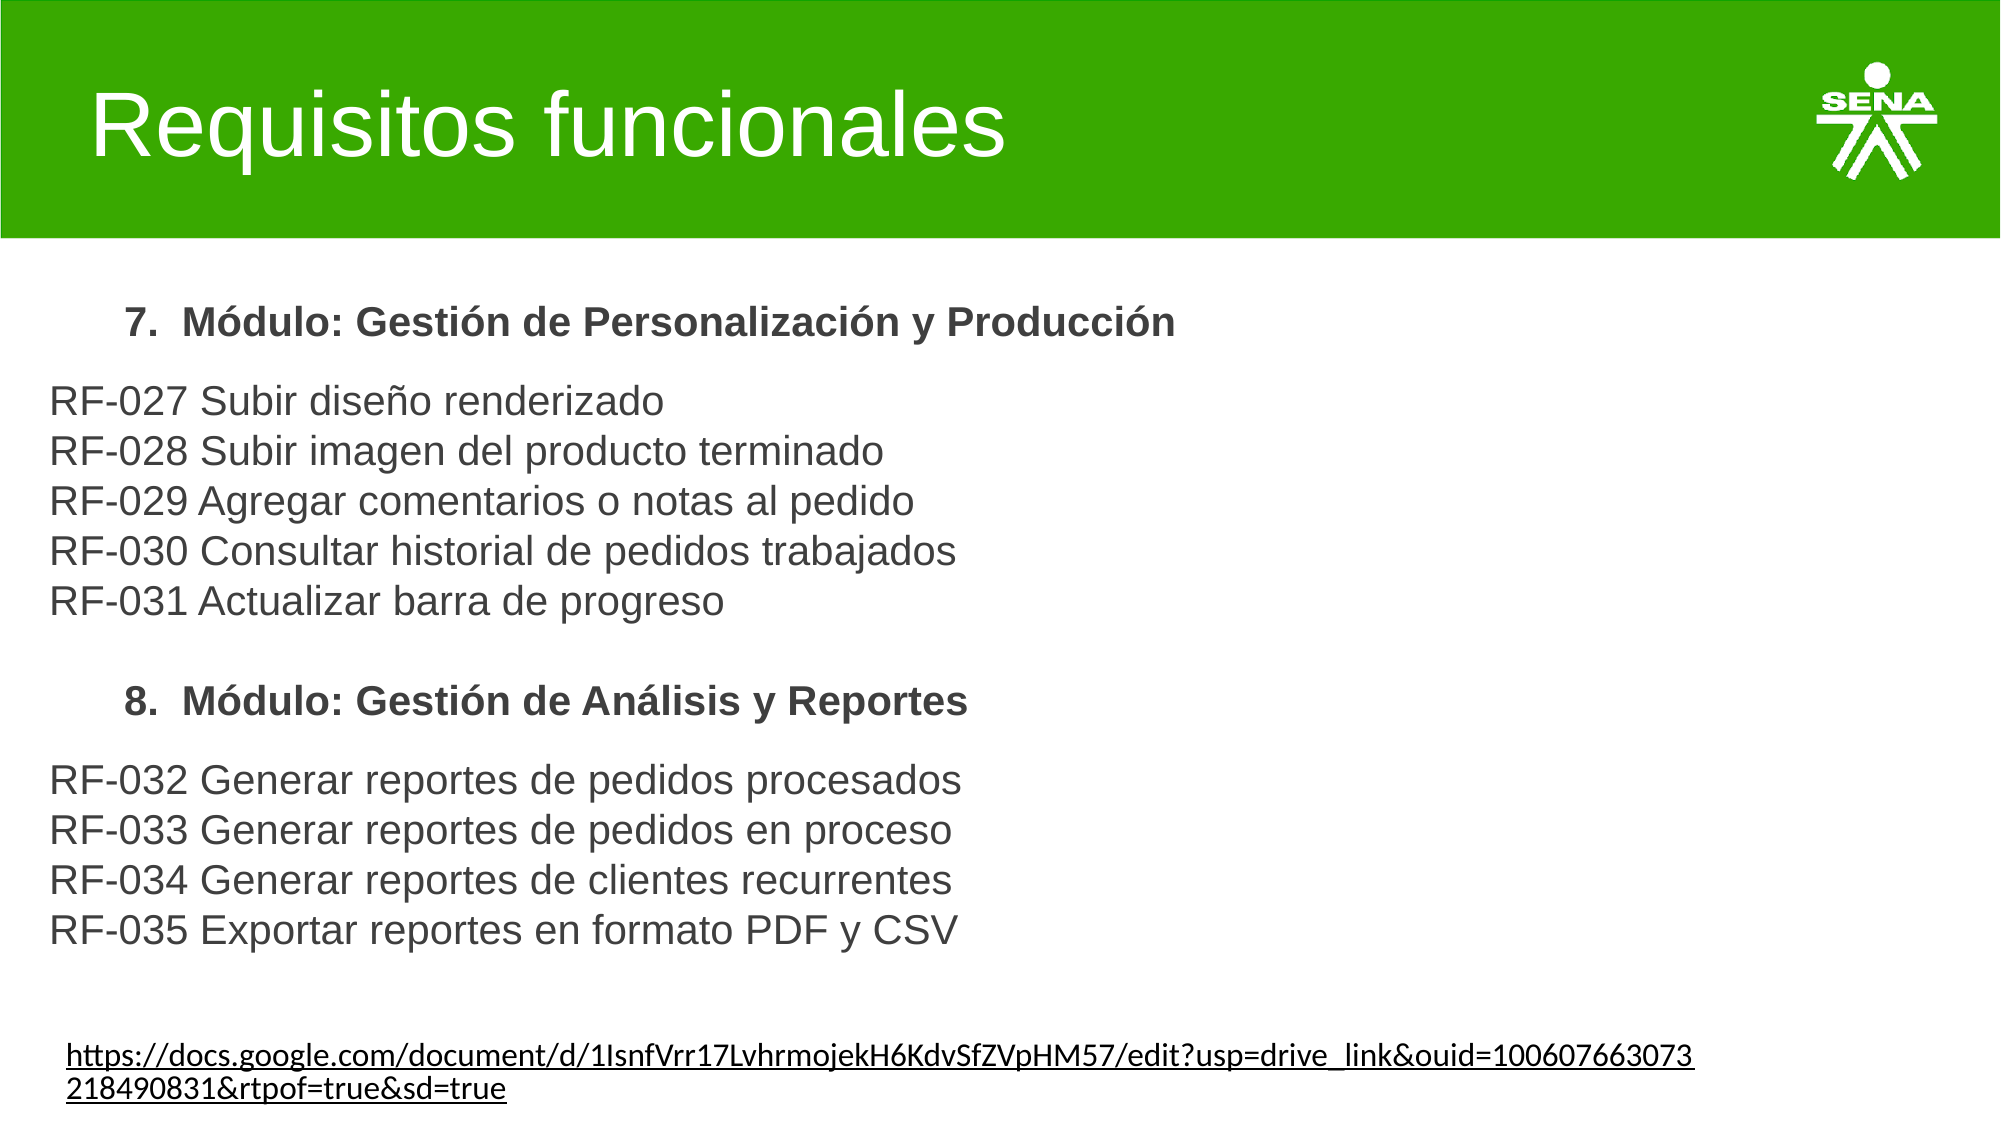

# Requisitos funcionales
7.  Módulo: Gestión de Personalización y Producción
RF-027 Subir diseño renderizado
RF-028 Subir imagen del producto terminado
RF-029 Agregar comentarios o notas al pedido
RF-030 Consultar historial de pedidos trabajados
RF-031 Actualizar barra de progreso

8.  Módulo: Gestión de Análisis y Reportes
RF-032 Generar reportes de pedidos procesados
RF-033 Generar reportes de pedidos en proceso
RF-034 Generar reportes de clientes recurrentes
RF-035 Exportar reportes en formato PDF y CSV

https://docs.google.com/document/d/1IsnfVrr17LvhrmojekH6KdvSfZVpHM57/edit?usp=drive_link&ouid=100607663073218490831&rtpof=true&sd=true